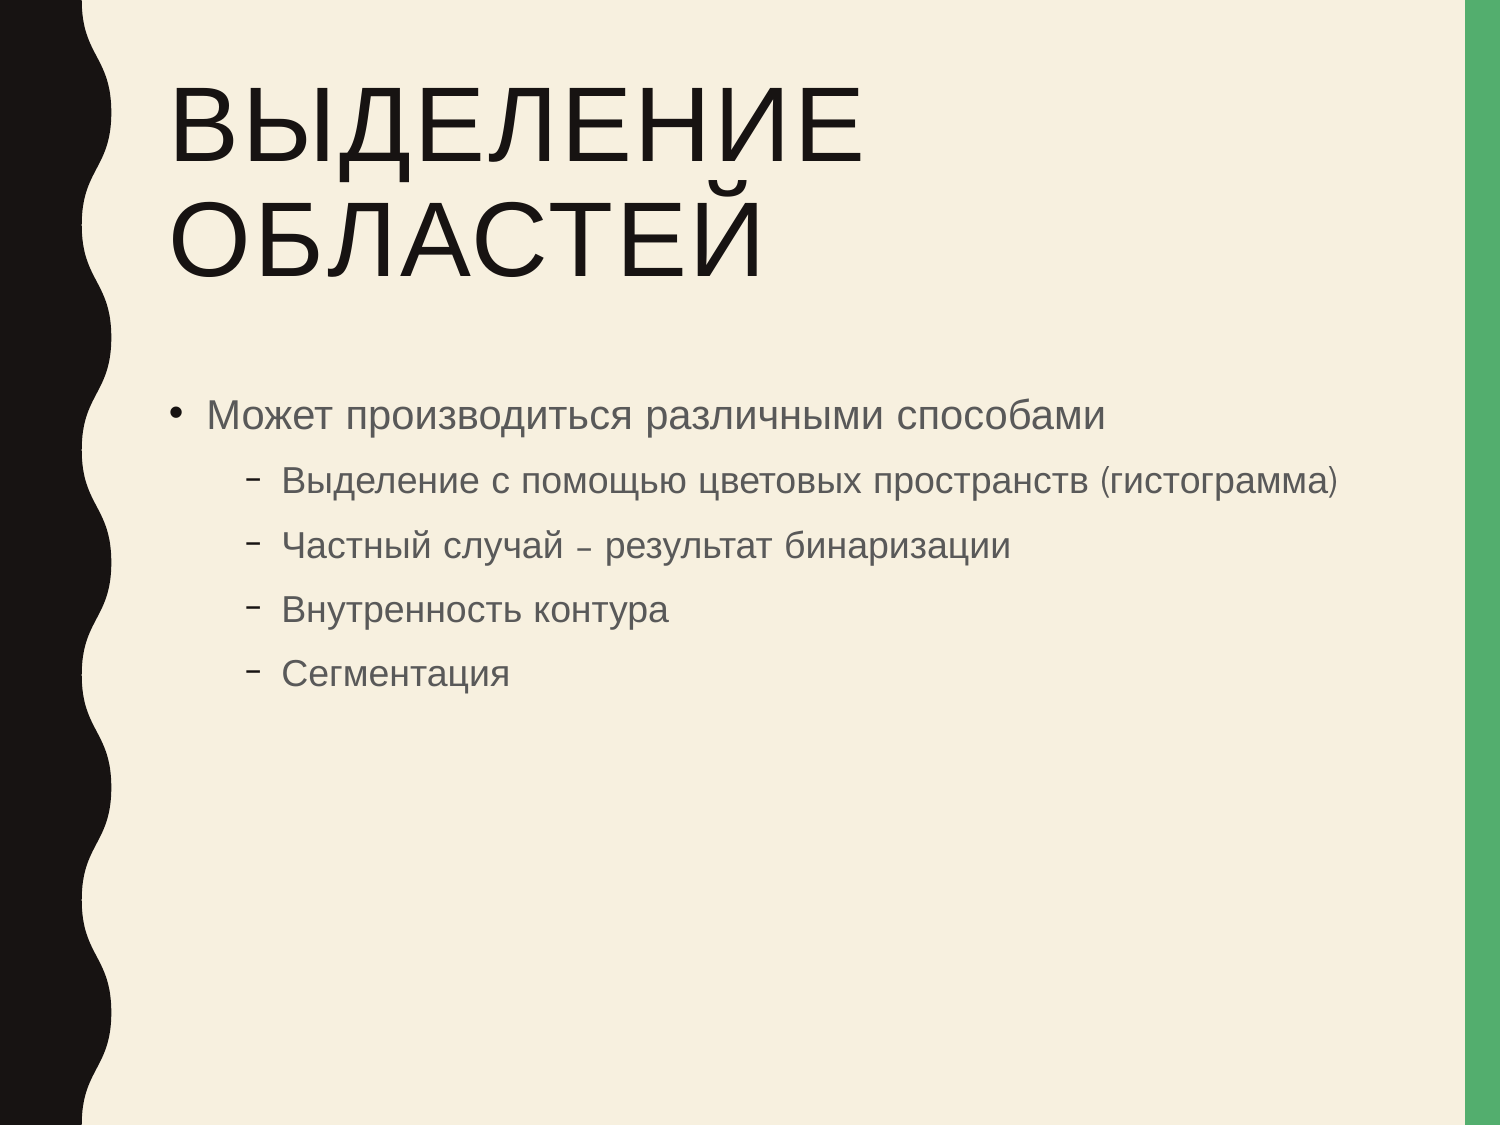

# Выделение областей
Может производиться различными способами
Выделение с помощью цветовых пространств (гистограмма)
Частный случай – результат бинаризации
Внутренность контура
Сегментация